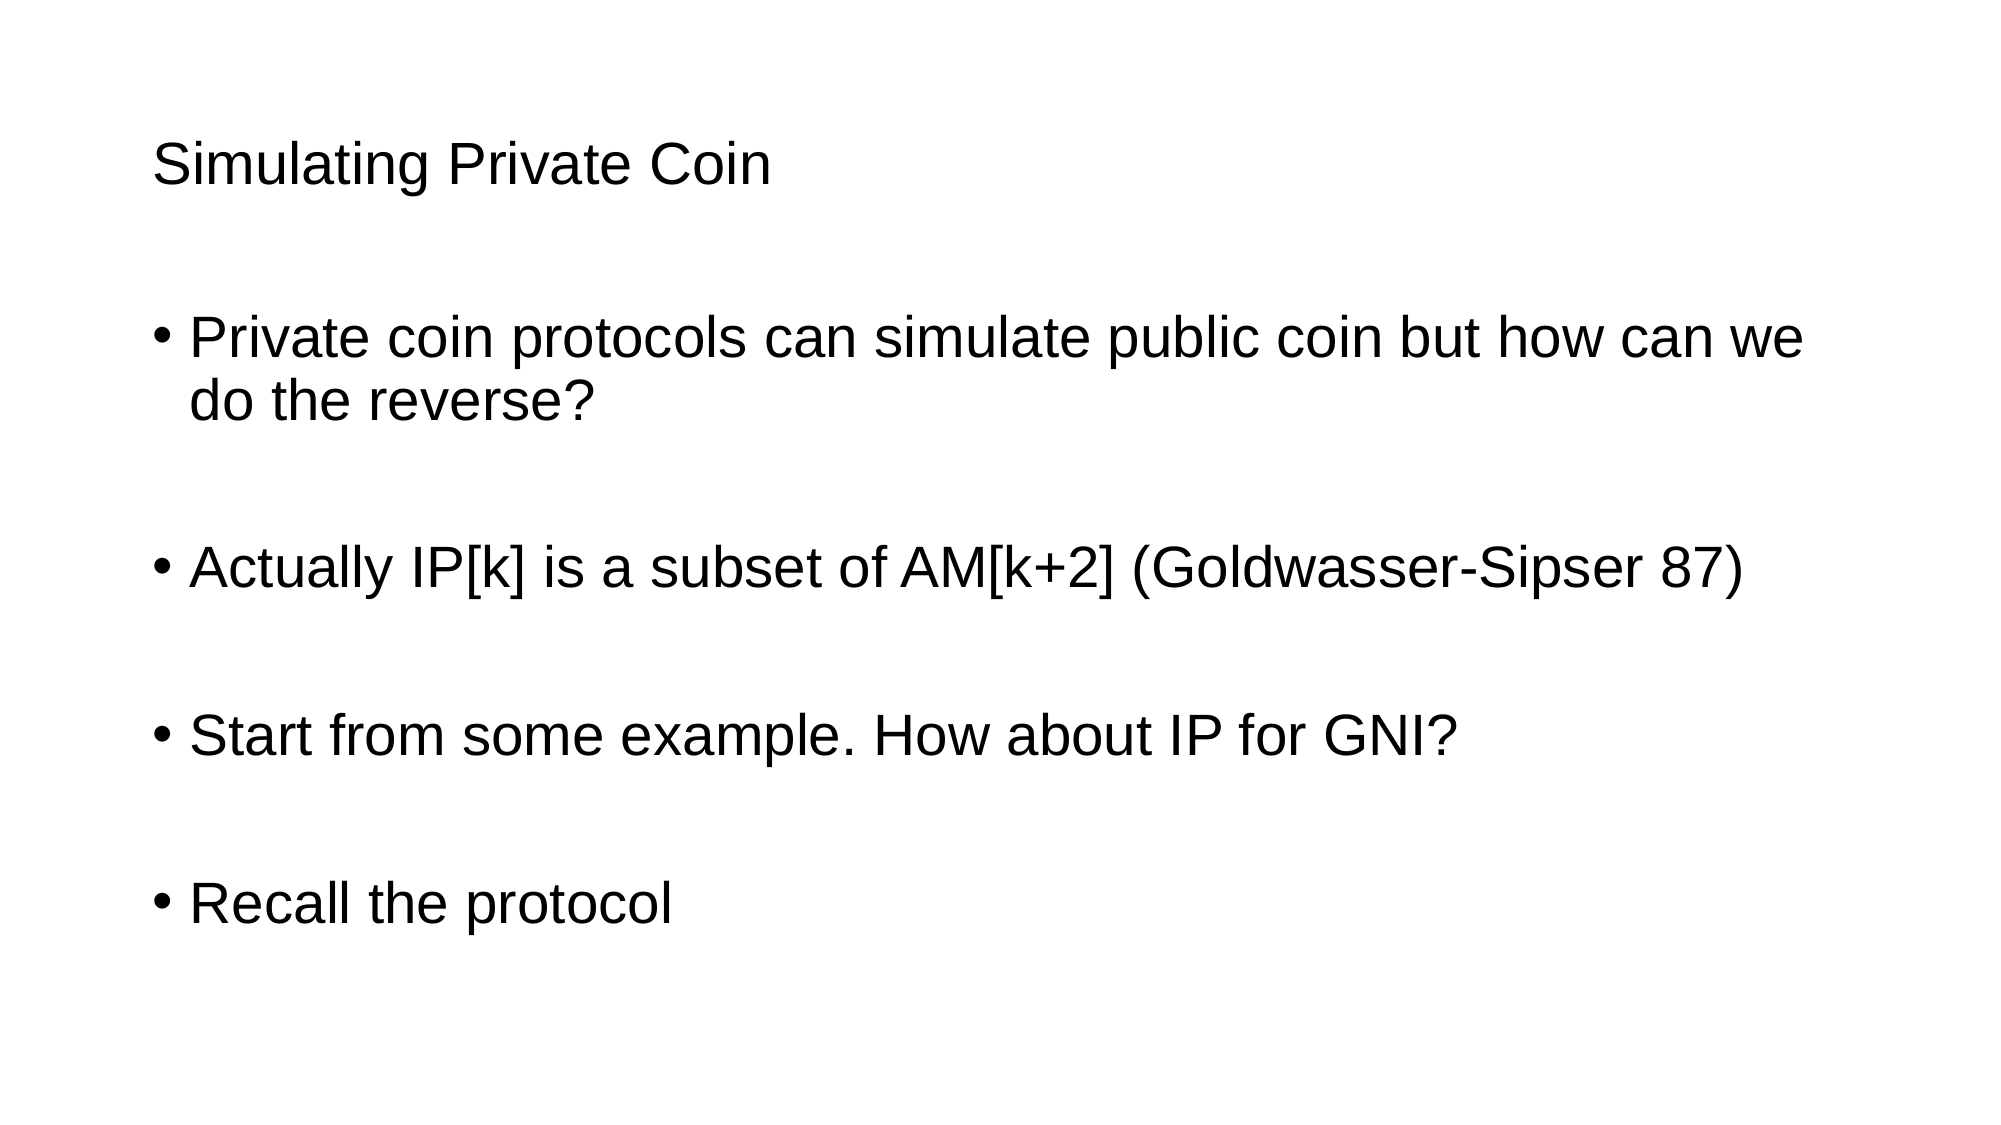

# Simulating Private Coin
Private coin protocols can simulate public coin but how can we do the reverse?

Actually IP[k] is a subset of AM[k+2] (Goldwasser-Sipser 87)

Start from some example. How about IP for GNI?

Recall the protocol